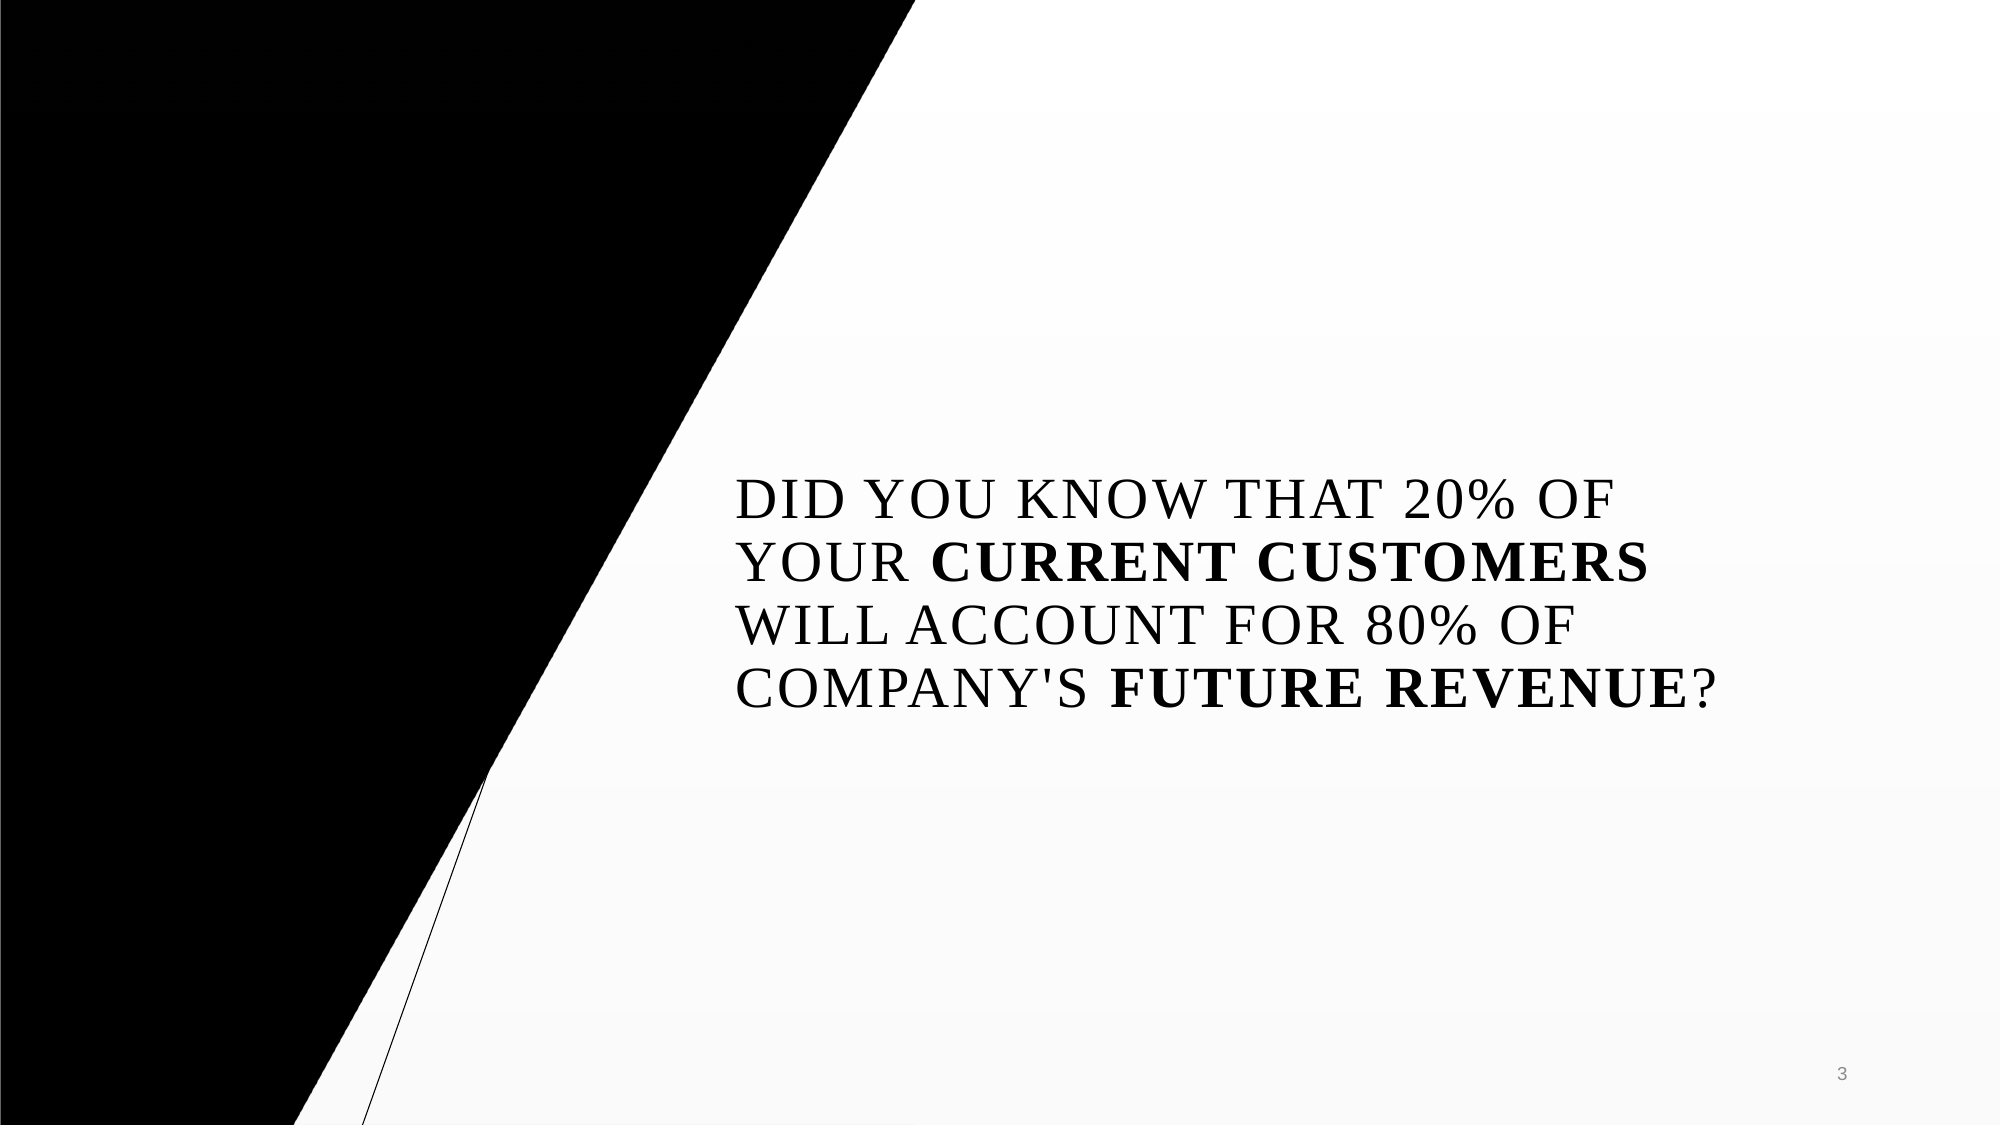

# Did you know that 20% of your current customers will account for 80% of  company's future revenue?
3